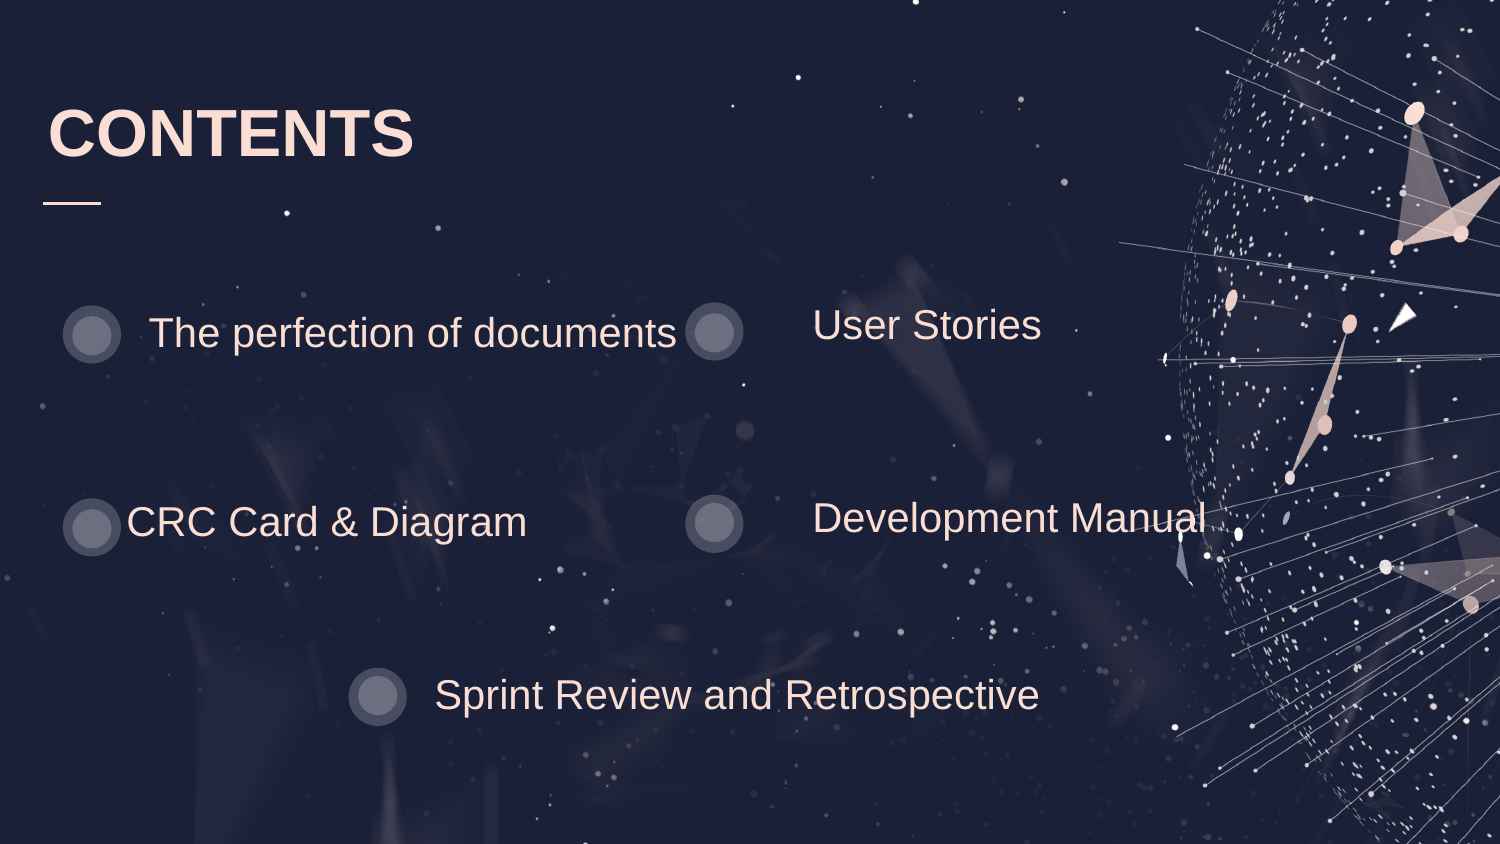

CONTENTS
User Stories
The perfection of documents

Development Manual
CRC Card & Diagram

Sprint Review and Retrospective